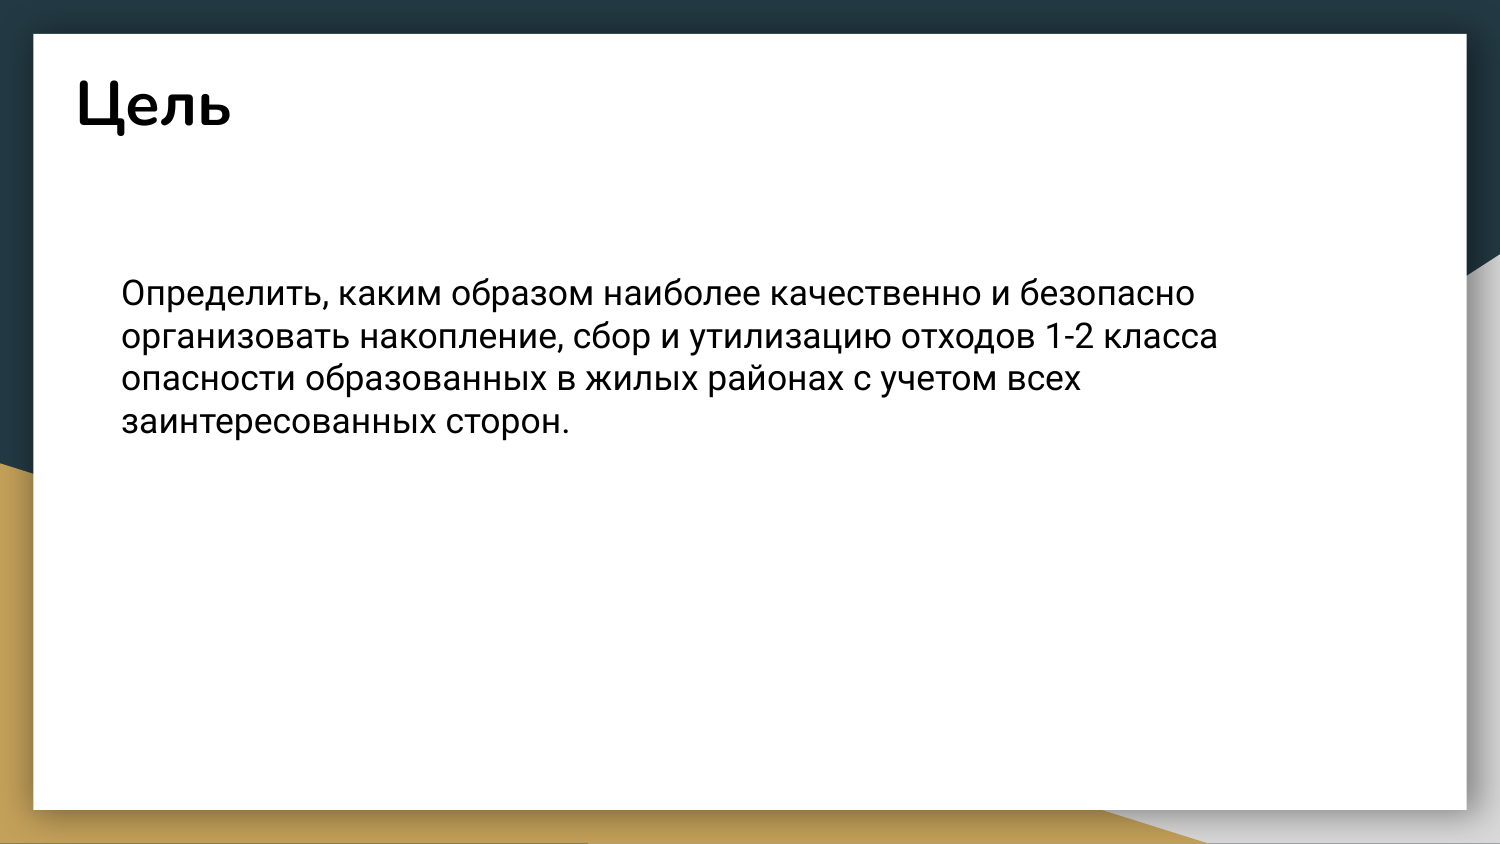

# Цель
Определить, каким образом наиболее качественно и безопасно организовать накопление, сбор и утилизацию отходов 1-2 класса опасности образованных в жилых районах с учетом всех заинтересованных сторон.